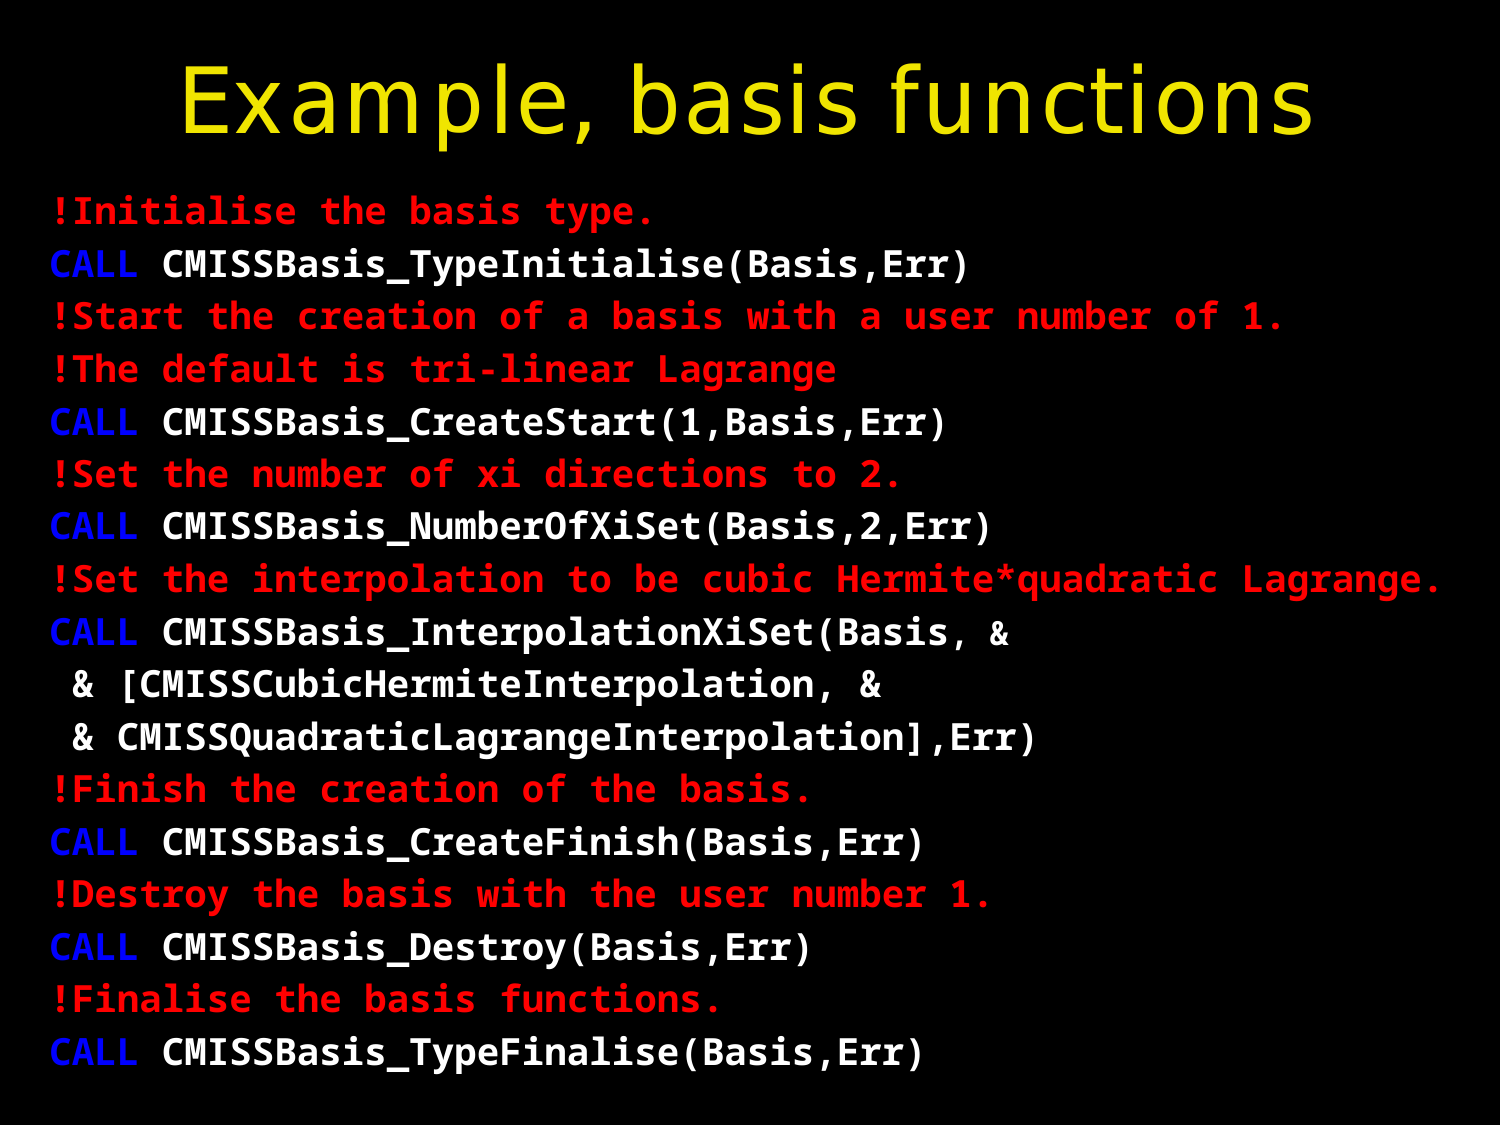

# Example, basis functions
!Initialise the basis type.
CALL CMISSBasis_TypeInitialise(Basis,Err)
!Start the creation of a basis with a user number of 1.
!The default is tri-linear Lagrange
CALL CMISSBasis_CreateStart(1,Basis,Err)
!Set the number of xi directions to 2.
CALL CMISSBasis_NumberOfXiSet(Basis,2,Err)
!Set the interpolation to be cubic Hermite*quadratic Lagrange.
CALL CMISSBasis_InterpolationXiSet(Basis, &
 & [CMISSCubicHermiteInterpolation, &
 & CMISSQuadraticLagrangeInterpolation],Err)
!Finish the creation of the basis.
CALL CMISSBasis_CreateFinish(Basis,Err)
!Destroy the basis with the user number 1.
CALL CMISSBasis_Destroy(Basis,Err)
!Finalise the basis functions.
CALL CMISSBasis_TypeFinalise(Basis,Err)